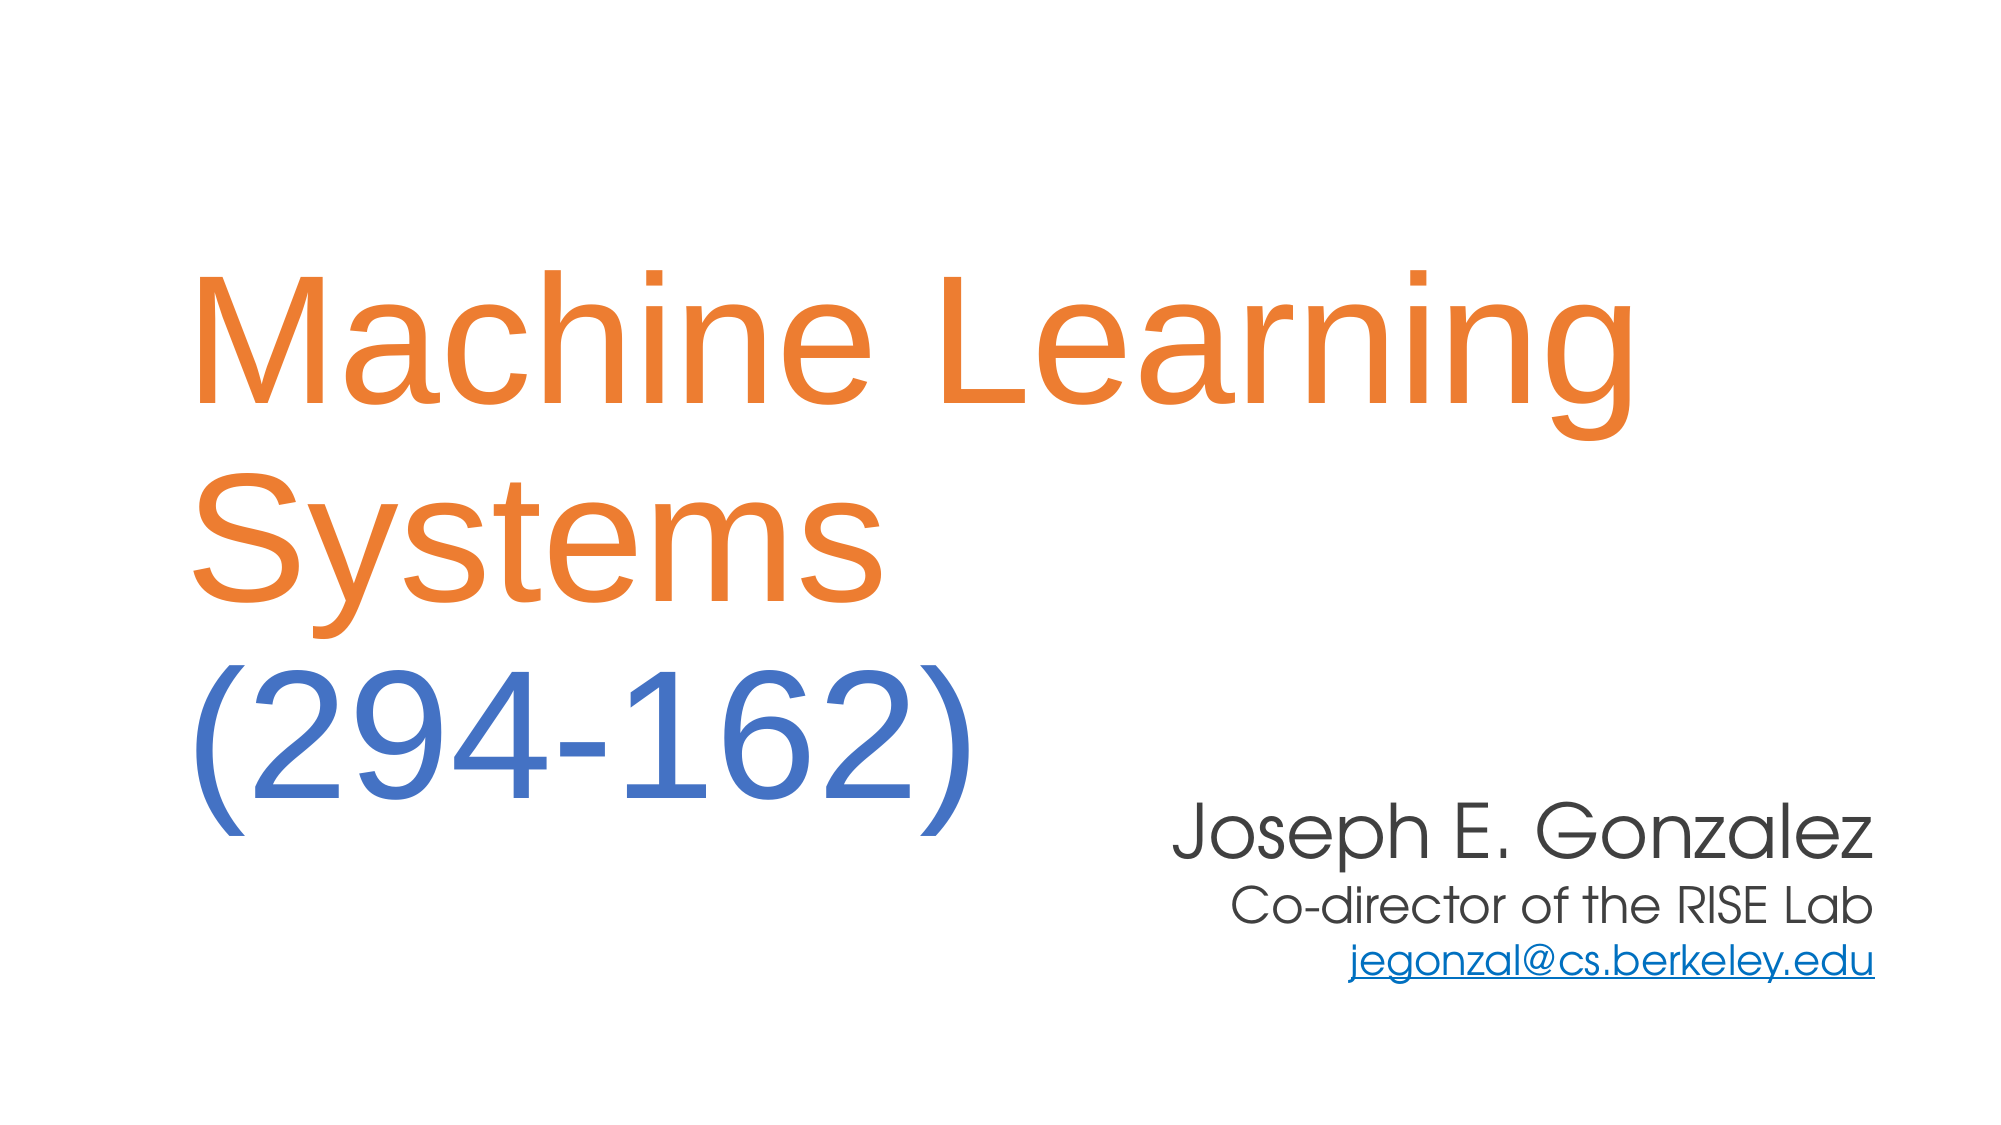

# Machine Learning Systems (294-162)
Joseph E. Gonzalez
Co-director of the RISE Lab
jegonzal@cs.berkeley.edu